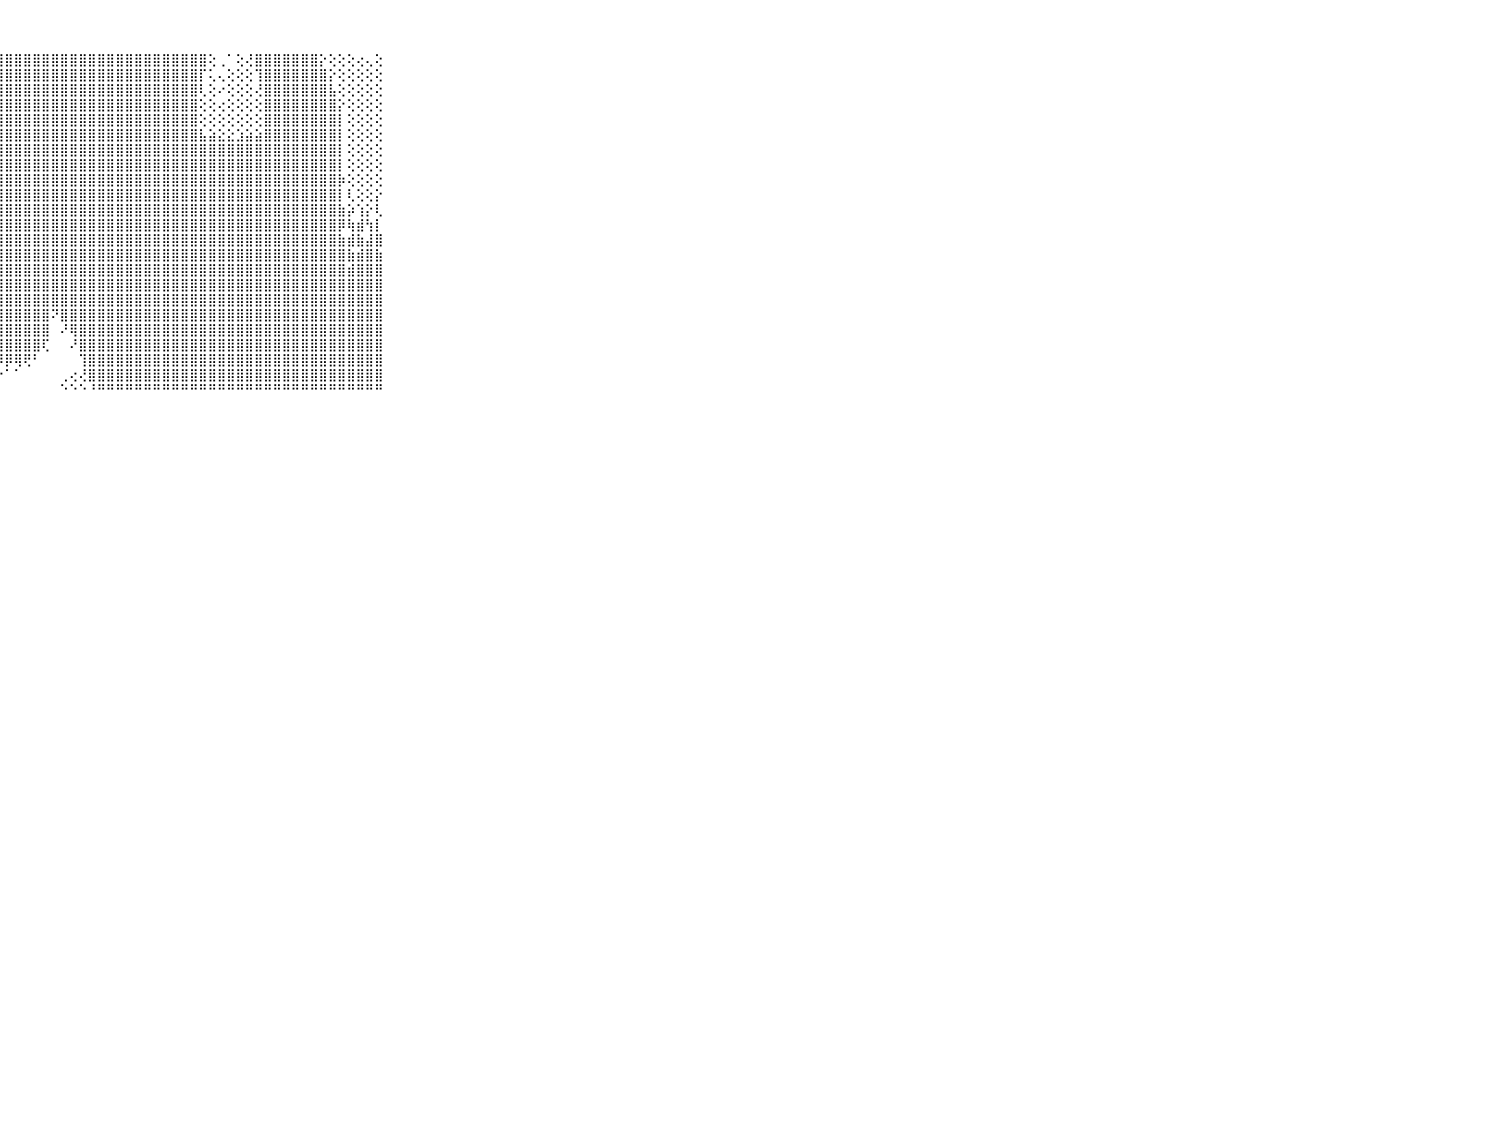

⠀⠀⠀⠀⠀⠀⠀⠀⠀⠀⠀⣿⣿⣿⣿⣿⣿⣿⣿⣿⣿⣿⣿⣿⣿⣿⣿⣿⣿⣿⣿⣿⣿⣿⣿⣿⣿⣿⣿⣿⣿⣿⣿⣿⣿⣿⣿⣿⣿⣿⢕⢀⠁⢕⢜⣿⣿⣿⣿⣿⣿⣿⡕⢕⢕⢕⢔⢄⢕⠀⠀⠀⠀⠀⠀⠀⠀⠀⠀⠀⠀
⠀⠀⠀⠀⠀⠀⠀⠀⠀⠀⠀⣿⣿⣿⣿⣿⣿⣿⣿⣿⣿⣿⣿⣿⣿⣿⣿⣿⣿⣿⣿⣿⣿⣿⣿⣿⣿⣿⣿⣿⣿⣿⣿⣿⣿⣿⣿⣿⣿⡏⢅⢄⢕⢕⢕⢹⣿⣿⣿⣿⣿⣿⣿⡕⢕⢕⢕⢕⢕⠀⠀⠀⠀⠀⠀⠀⠀⠀⠀⠀⠀
⠀⠀⠀⠀⠀⠀⠀⠀⠀⠀⠀⣻⣿⣿⣿⣿⣿⣿⣿⣿⣿⣿⣿⣿⣿⣿⣿⣿⣿⣿⣿⣿⣿⣿⣿⣿⣿⣿⣿⣿⣿⣿⣿⣿⣿⣿⣿⣿⣿⢇⢕⠔⢕⢕⢕⢜⣿⣿⣿⣿⣿⣿⣿⣧⢕⢕⢕⢕⢕⠀⠀⠀⠀⠀⠀⠀⠀⠀⠀⠀⠀
⠀⠀⠀⠀⠀⠀⠀⠀⠀⠀⠀⣿⣿⣿⣿⣿⣿⣿⣿⣿⣿⣿⣿⣿⣿⣿⣿⣿⣿⣿⣿⣿⣿⣿⣿⣿⣿⣿⣿⣿⣿⣿⣿⣿⣿⣿⣿⣿⣿⢕⢕⢔⢕⢕⢕⢕⣿⣿⣿⣿⣿⣿⣿⣿⡕⢕⢕⢕⢕⠀⠀⠀⠀⠀⠀⠀⠀⠀⠀⠀⠀
⠀⠀⠀⠀⠀⠀⠀⠀⠀⠀⠀⣿⣿⣿⣿⣿⣿⢿⢟⢟⠝⢟⢻⢿⢿⢿⣿⣿⣿⣿⣿⣿⣿⣿⣿⣿⣿⣿⣿⣿⣿⣿⣿⣿⣿⣿⣿⣿⣿⢕⢕⢕⢕⢕⢕⢕⣿⣿⣿⣿⣿⣿⣿⣿⡇⢕⢕⢕⢕⠀⠀⠀⠀⠀⠀⠀⠀⠀⠀⠀⠀
⠀⠀⠀⠀⠀⠀⠀⠀⠀⠀⠀⢿⣿⣿⣿⢏⢁⠅⢕⢔⢱⢇⢕⣕⣔⣵⣿⣿⣿⣿⣿⣿⣿⣿⣿⣿⣿⣿⣿⣿⣿⣿⣿⣿⣿⣿⣿⣿⣿⣧⣵⣕⣕⣱⣵⣵⣿⣿⣿⣿⣿⣿⣿⣿⡇⢕⢕⢕⢕⠀⠀⠀⠀⠀⠀⠀⠀⠀⠀⠀⠀
⠀⠀⠀⠀⠀⠀⠀⠀⠀⠀⠀⣿⣿⢏⢕⠕⢅⣱⢕⢕⣱⣵⣾⢟⢟⢟⣿⣿⣿⣿⣿⣿⣿⣿⣿⣿⣿⣿⣿⣿⣿⣿⣿⣿⣿⣿⣿⣿⣿⣿⣿⣿⣿⣿⣿⣿⣿⣿⣿⣿⣿⣿⣿⣿⡇⢕⢕⢕⢕⠀⠀⠀⠀⠀⠀⠀⠀⠀⠀⠀⠀
⠀⠀⠀⠀⠀⠀⠀⠀⠀⠀⠀⣿⢝⢁⢕⠀⠕⢕⣱⡵⢟⠃⠑⢁⢅⣱⣿⣿⣿⣿⣿⣿⣿⣿⣿⣿⣿⣿⣿⣿⣿⣿⣿⣿⣿⣿⣿⣿⣿⣿⣿⣿⣿⣿⣿⣿⣿⣿⣿⣿⣿⣿⣿⣿⡇⢕⢕⢕⢕⠀⠀⠀⠀⠀⠀⠀⠀⠀⠀⠀⠀
⠀⠀⠀⠀⠀⠀⠀⠀⠀⠀⠀⡟⢕⢔⢔⢅⠑⠑⠙⠁⠀⢔⢕⣾⣿⣿⣿⣿⣿⣿⣿⣿⣿⣿⣿⣿⣿⣿⣿⣿⣿⣿⣿⣿⣿⣿⣿⣿⣿⣿⣿⣿⣿⣿⣿⣿⣿⣿⣿⣿⣿⣿⣿⣿⡷⢕⢕⢕⢕⠀⠀⠀⠀⠀⠀⠀⠀⠀⠀⠀⠀
⠀⠀⠀⠀⠀⠀⠀⠀⠀⠀⠀⣿⣷⢕⢕⢕⢔⣔⣰⣵⣵⣵⣷⣿⣿⣿⣿⣿⣿⣿⣿⣿⣿⣿⣿⣿⣿⣿⣿⣿⣿⣿⣿⣿⣿⣿⣿⣿⣿⣿⣿⣿⣿⣿⣿⣿⣿⣿⣿⣿⣿⣿⣿⣿⡇⢇⢕⢕⡕⠀⠀⠀⠀⠀⠀⠀⠀⠀⠀⠀⠀
⠀⠀⠀⠀⠀⠀⠀⠀⠀⠀⠀⣿⣏⢕⢕⢱⣾⣿⣿⣿⣿⣿⣿⣿⣿⣿⣿⣿⣿⣿⣿⣿⣿⣿⣿⣿⣿⣿⣿⣿⣿⣿⣿⣿⣿⣿⣿⣿⣿⣿⣿⣿⣿⣿⣿⣿⣿⣿⣿⣿⣿⣿⣿⣿⣷⡵⢱⡕⢇⠀⠀⠀⠀⠀⠀⠀⠀⠀⠀⠀⠀
⠀⠀⠀⠀⠀⠀⠀⠀⠀⠀⠀⣿⣿⡕⢕⢸⣿⣿⣿⣿⣿⣿⣿⣿⣿⣿⣿⣿⣿⣿⣿⣿⣿⣿⣿⣿⣿⣿⣿⣿⣿⣿⣿⣿⣿⣿⣿⣿⣿⣿⣿⣿⣿⣿⣿⣿⣿⣿⣿⣿⣿⣿⣿⣿⡿⢷⣾⢳⡇⠀⠀⠀⠀⠀⠀⠀⠀⠀⠀⠀⠀
⠀⠀⠀⠀⠀⠀⠀⠀⠀⠀⠀⣿⣿⣧⢕⢸⣿⣿⣿⣿⣿⣿⣿⣿⣿⣿⣿⣿⣿⣿⣿⣿⣿⣿⣿⣿⣿⣿⣿⣿⣿⣿⣿⣿⣿⣿⣿⣿⣿⣿⣿⣿⣿⣿⣿⣿⣿⣿⣿⣿⣿⣿⣿⣿⣷⣾⣷⣼⣿⠀⠀⠀⠀⠀⠀⠀⠀⠀⠀⠀⠀
⠀⠀⠀⠀⠀⠀⠀⠀⠀⠀⠀⣿⣿⣿⣧⢕⣿⣿⣿⣿⣿⣿⣿⣿⣿⣿⣿⣿⣿⣿⣿⣿⣿⣿⣿⣿⣿⣿⣿⣿⣿⣿⣿⣿⣿⣿⣿⣿⣿⣿⣿⣿⣿⣿⣿⣿⣿⣿⣿⣿⣿⣿⣿⣿⣿⣷⣾⣿⣷⠀⠀⠀⠀⠀⠀⠀⠀⠀⠀⠀⠀
⠀⠀⠀⠀⠀⠀⠀⠀⠀⠀⠀⣿⣿⣿⣿⣷⣼⣿⣿⣿⣿⣿⣿⣿⣿⣿⣿⣿⣿⣿⣿⣿⣿⣿⣿⣿⣿⣿⣿⣿⣿⣿⣿⣿⣿⣿⣿⣿⣿⣿⣿⣿⣿⣿⣿⣿⣿⣿⣿⣿⣿⣿⣿⣿⣿⣾⣿⣿⣿⠀⠀⠀⠀⠀⠀⠀⠀⠀⠀⠀⠀
⠀⠀⠀⠀⠀⠀⠀⠀⠀⠀⠀⣿⣿⣿⣿⣿⣿⣿⣿⣿⣿⣿⣿⣿⣿⣿⣿⣿⣿⣿⣿⣿⣿⣿⣿⣿⣿⣿⣿⣿⣿⣿⣿⣿⣿⣿⣿⣿⣿⣿⣿⣿⣿⣿⣿⣿⣿⣿⣿⣿⣿⣿⣿⣿⣿⣿⣿⣿⣿⠀⠀⠀⠀⠀⠀⠀⠀⠀⠀⠀⠀
⠀⠀⠀⠀⠀⠀⠀⠀⠀⠀⠀⣿⣿⣿⣿⣿⣿⣿⣿⣿⣿⣿⣿⣿⣿⣿⣫⣿⣿⣿⣿⣿⣿⣿⣿⣿⣿⣿⣿⣿⣿⣿⣿⣿⣿⣿⣿⣿⣿⣿⣿⣿⣿⣿⣿⣿⣿⣿⣿⣿⣿⣿⣿⣿⣿⣿⣿⣿⣿⠀⠀⠀⠀⠀⠀⠀⠀⠀⠀⠀⠀
⠀⠀⠀⠀⠀⠀⠀⠀⠀⠀⠀⣿⣿⣿⣿⣿⣿⣿⣿⣿⣿⣿⣿⣿⣿⣿⣿⣿⣿⣿⣿⣿⣿⠝⣿⣿⣿⣿⣿⣿⣿⣿⣿⣿⣿⣿⣿⣿⣿⣿⣿⣿⣿⣿⣿⣿⣿⣿⣿⣿⣿⣿⣿⣿⣿⣿⣿⣿⣿⠀⠀⠀⠀⠀⠀⠀⠀⠀⠀⠀⠀
⠀⠀⠀⠀⠀⠀⠀⠀⠀⠀⠀⣿⣿⣿⣿⣿⣿⣿⣿⡟⢿⣿⣿⣿⣿⣿⣿⣿⣿⣿⣿⣿⣿⠀⠜⢿⣿⣿⣿⣿⣿⣿⣿⣿⣿⣿⣿⣿⣿⣿⣿⣿⣿⣿⣿⣿⣿⣿⣿⣿⣿⣿⣿⣿⣿⣿⣿⣿⣿⠀⠀⠀⠀⠀⠀⠀⠀⠀⠀⠀⠀
⠀⠀⠀⠀⠀⠀⠀⠀⠀⠀⠀⣿⣿⣿⣿⣿⣿⣿⣿⡇⢜⣿⣿⣿⣿⣿⣿⣿⣿⣿⣿⣿⢏⠀⠀⠜⣿⣿⣿⣿⣿⣿⣿⣿⣿⣿⣿⣿⣿⣿⣿⣿⣿⣿⣿⣿⣿⣿⣿⣿⣿⣿⣿⣿⣿⣿⣿⣿⣿⠀⠀⠀⠀⠀⠀⠀⠀⠀⠀⠀⠀
⠀⠀⠀⠀⠀⠀⠀⠀⠀⠀⠀⣿⣿⣿⣿⣿⣿⣿⣿⣷⡕⢜⢿⣿⡿⢿⣿⡿⡿⢿⢟⠃⠀⠀⠀⠀⢹⣿⣿⣿⣿⣿⣿⣿⣿⣿⣿⣿⣿⣿⣿⣿⣿⣿⣿⣿⣿⣿⣿⣿⣿⣿⣿⣿⣿⣿⣿⣿⣿⠀⠀⠀⠀⠀⠀⠀⠀⠀⠀⠀⠀
⠀⠀⠀⠀⠀⠀⠀⠀⠀⠀⠀⣿⣿⣿⣿⣿⣿⣿⣿⣿⣷⢅⢕⠕⠅⠁⠁⠑⠁⠁⠀⠀⠀⠀⢀⢔⢜⣿⣿⣿⣿⣿⣿⣿⣿⣿⣿⣿⣿⣿⣿⣿⣿⣿⣿⣿⣿⣿⣿⣿⣿⣿⣿⣿⣿⣿⣿⣿⣿⠀⠀⠀⠀⠀⠀⠀⠀⠀⠀⠀⠀
⠀⠀⠀⠀⠀⠀⠀⠀⠀⠀⠀⠛⠛⠛⠛⠛⠛⠛⠛⠛⠛⠃⠑⠑⠐⠀⠀⠀⠀⠀⠀⠀⠀⠀⠑⠑⠑⠘⠛⠛⠛⠛⠛⠛⠛⠛⠛⠛⠛⠛⠛⠛⠛⠛⠛⠛⠛⠛⠛⠛⠛⠛⠛⠛⠛⠛⠛⠛⠛⠀⠀⠀⠀⠀⠀⠀⠀⠀⠀⠀⠀